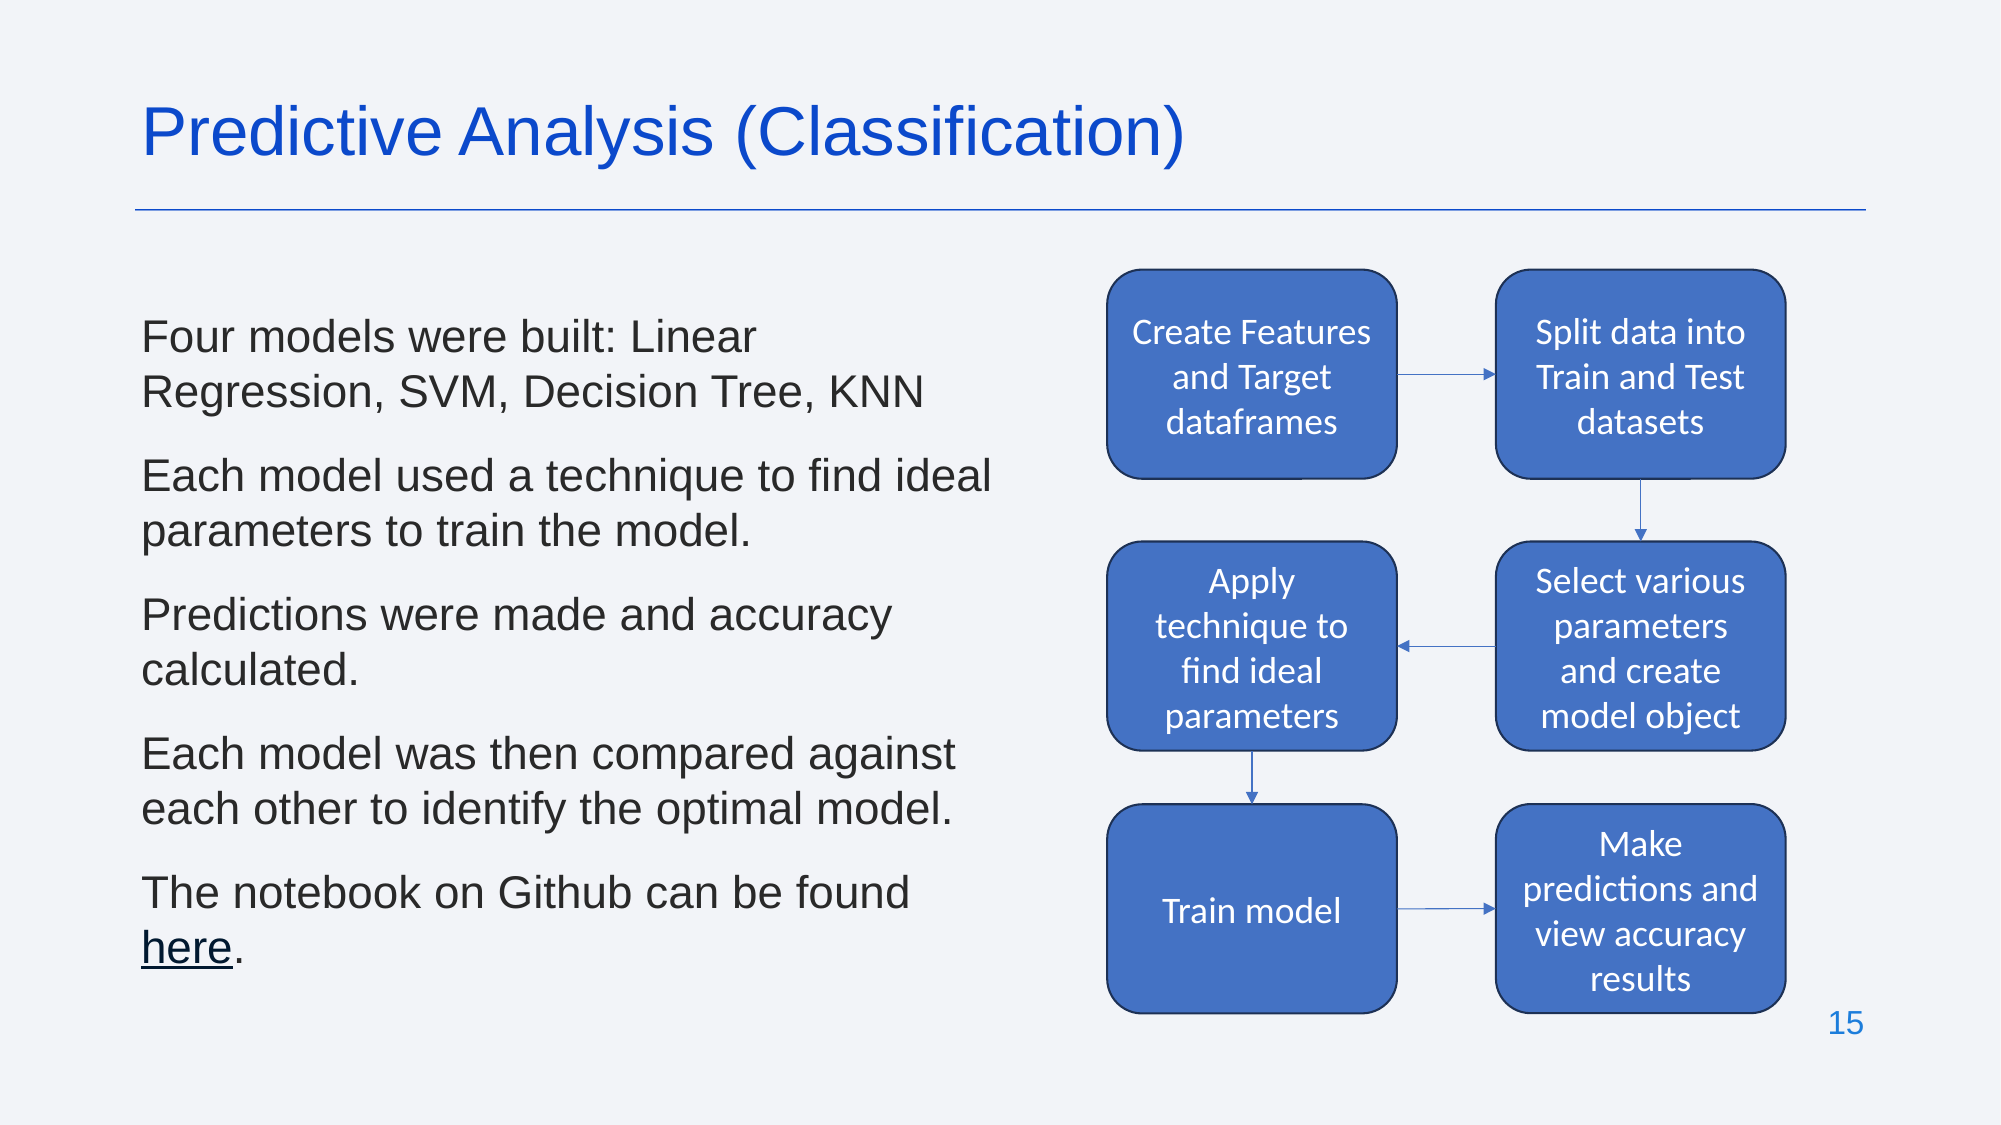

Predictive Analysis (Classification)
Create Features and Target dataframes
Split data into Train and Test datasets
Four models were built: Linear Regression, SVM, Decision Tree, KNN
Each model used a technique to find ideal parameters to train the model.
Predictions were made and accuracy calculated.
Each model was then compared against each other to identify the optimal model.
The notebook on Github can be found here.

Apply technique to find ideal parameters
Select various parameters and create model object
Make predictions and view accuracy results
Train model
15